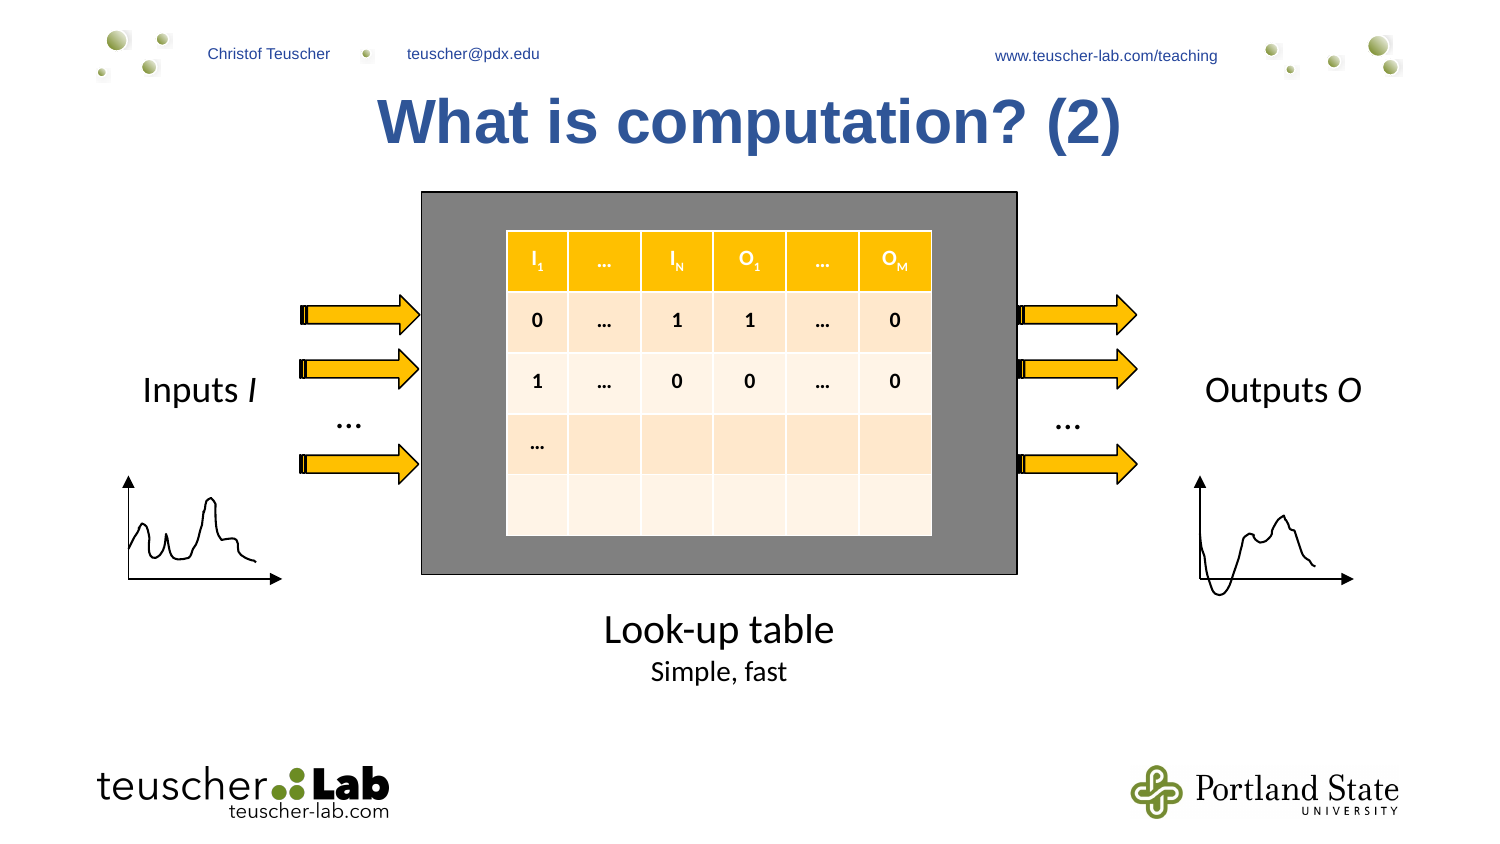

# What is computation? (2)

| I1 | … | IN | O1 | … | OM |
| --- | --- | --- | --- | --- | --- |
| 0 | … | 1 | 1 | … | 0 |
| 1 | … | 0 | 0 | … | 0 |
| … |  |  |  |  |  |
|  |  |  |  |  |  |

Inputs I
Outputs O
…
…

Look-up table
Simple, fast